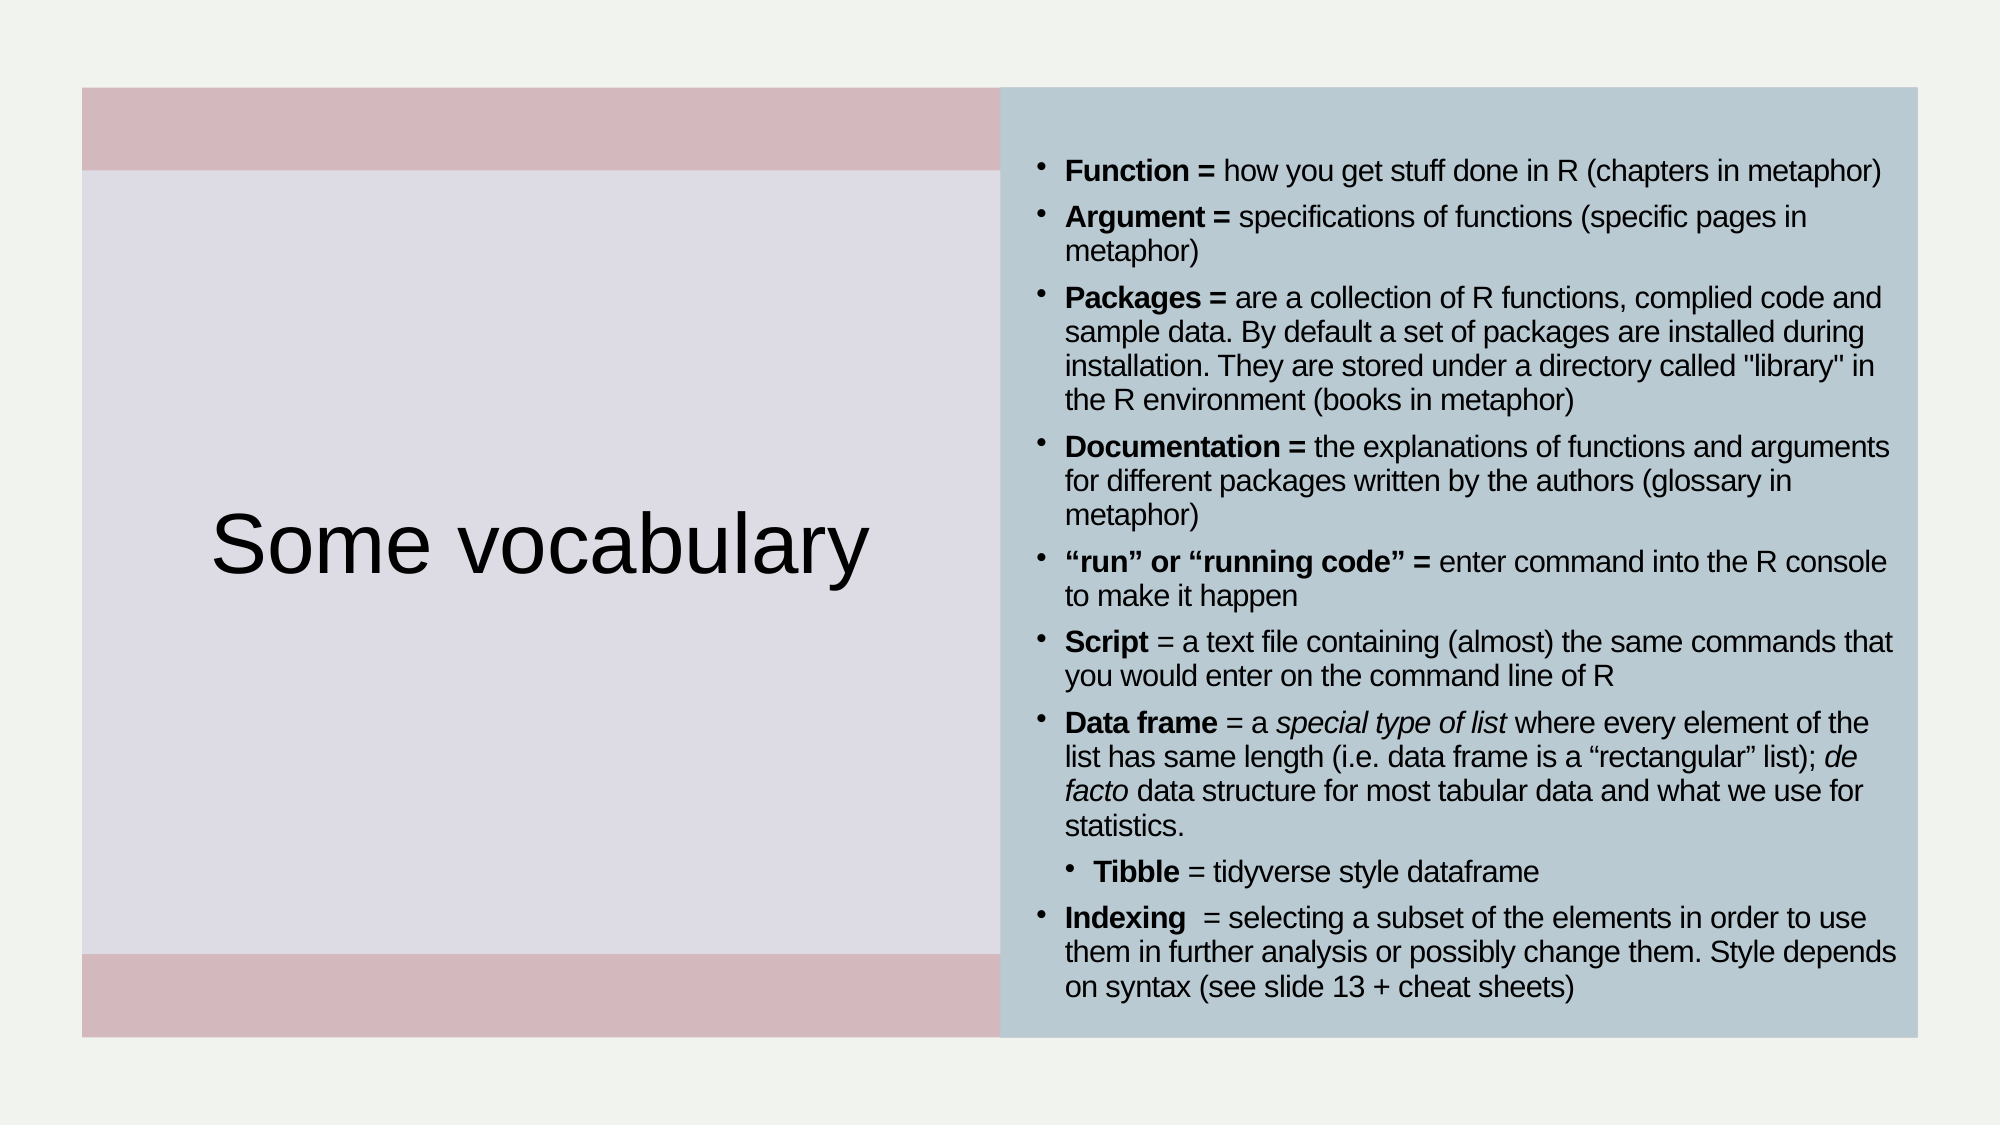

Function = how you get stuff done in R (chapters in metaphor)
Argument = specifications of functions (specific pages in metaphor)
Packages = are a collection of R functions, complied code and sample data. By default a set of packages are installed during installation. They are stored under a directory called "library" in the R environment (books in metaphor)
Documentation = the explanations of functions and arguments for different packages written by the authors (glossary in metaphor)
“run” or “running code” = enter command into the R console to make it happen
Script = a text file containing (almost) the same commands that you would enter on the command line of R
Data frame = a special type of list where every element of the list has same length (i.e. data frame is a “rectangular” list); de facto data structure for most tabular data and what we use for statistics.
Tibble = tidyverse style dataframe
Indexing  = selecting a subset of the elements in order to use them in further analysis or possibly change them. Style depends on syntax (see slide 13 + cheat sheets)
# Some vocabulary